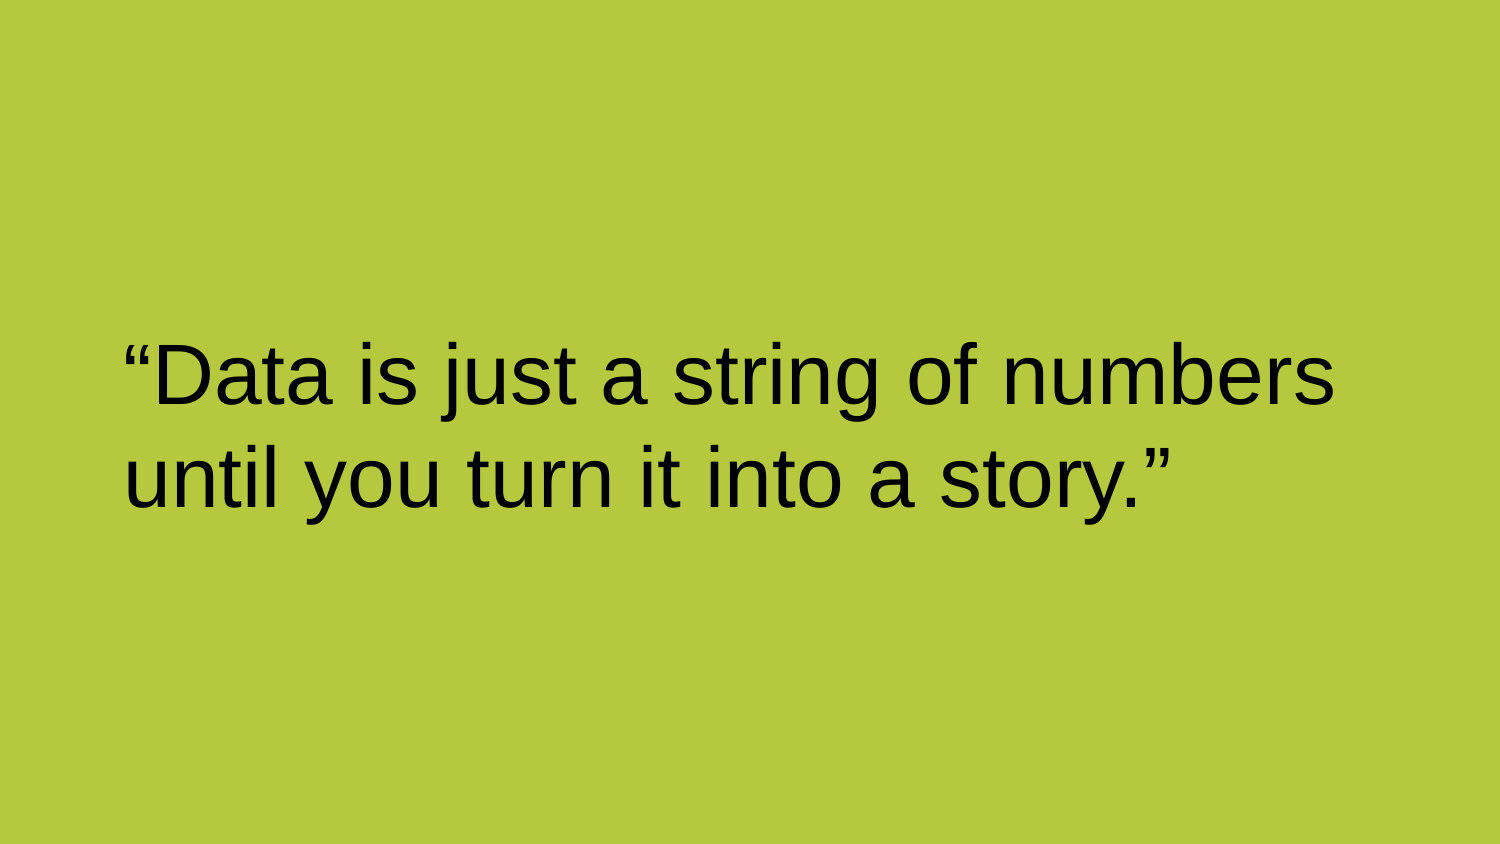

“Data is just a string of numbers until you turn it into a story.”